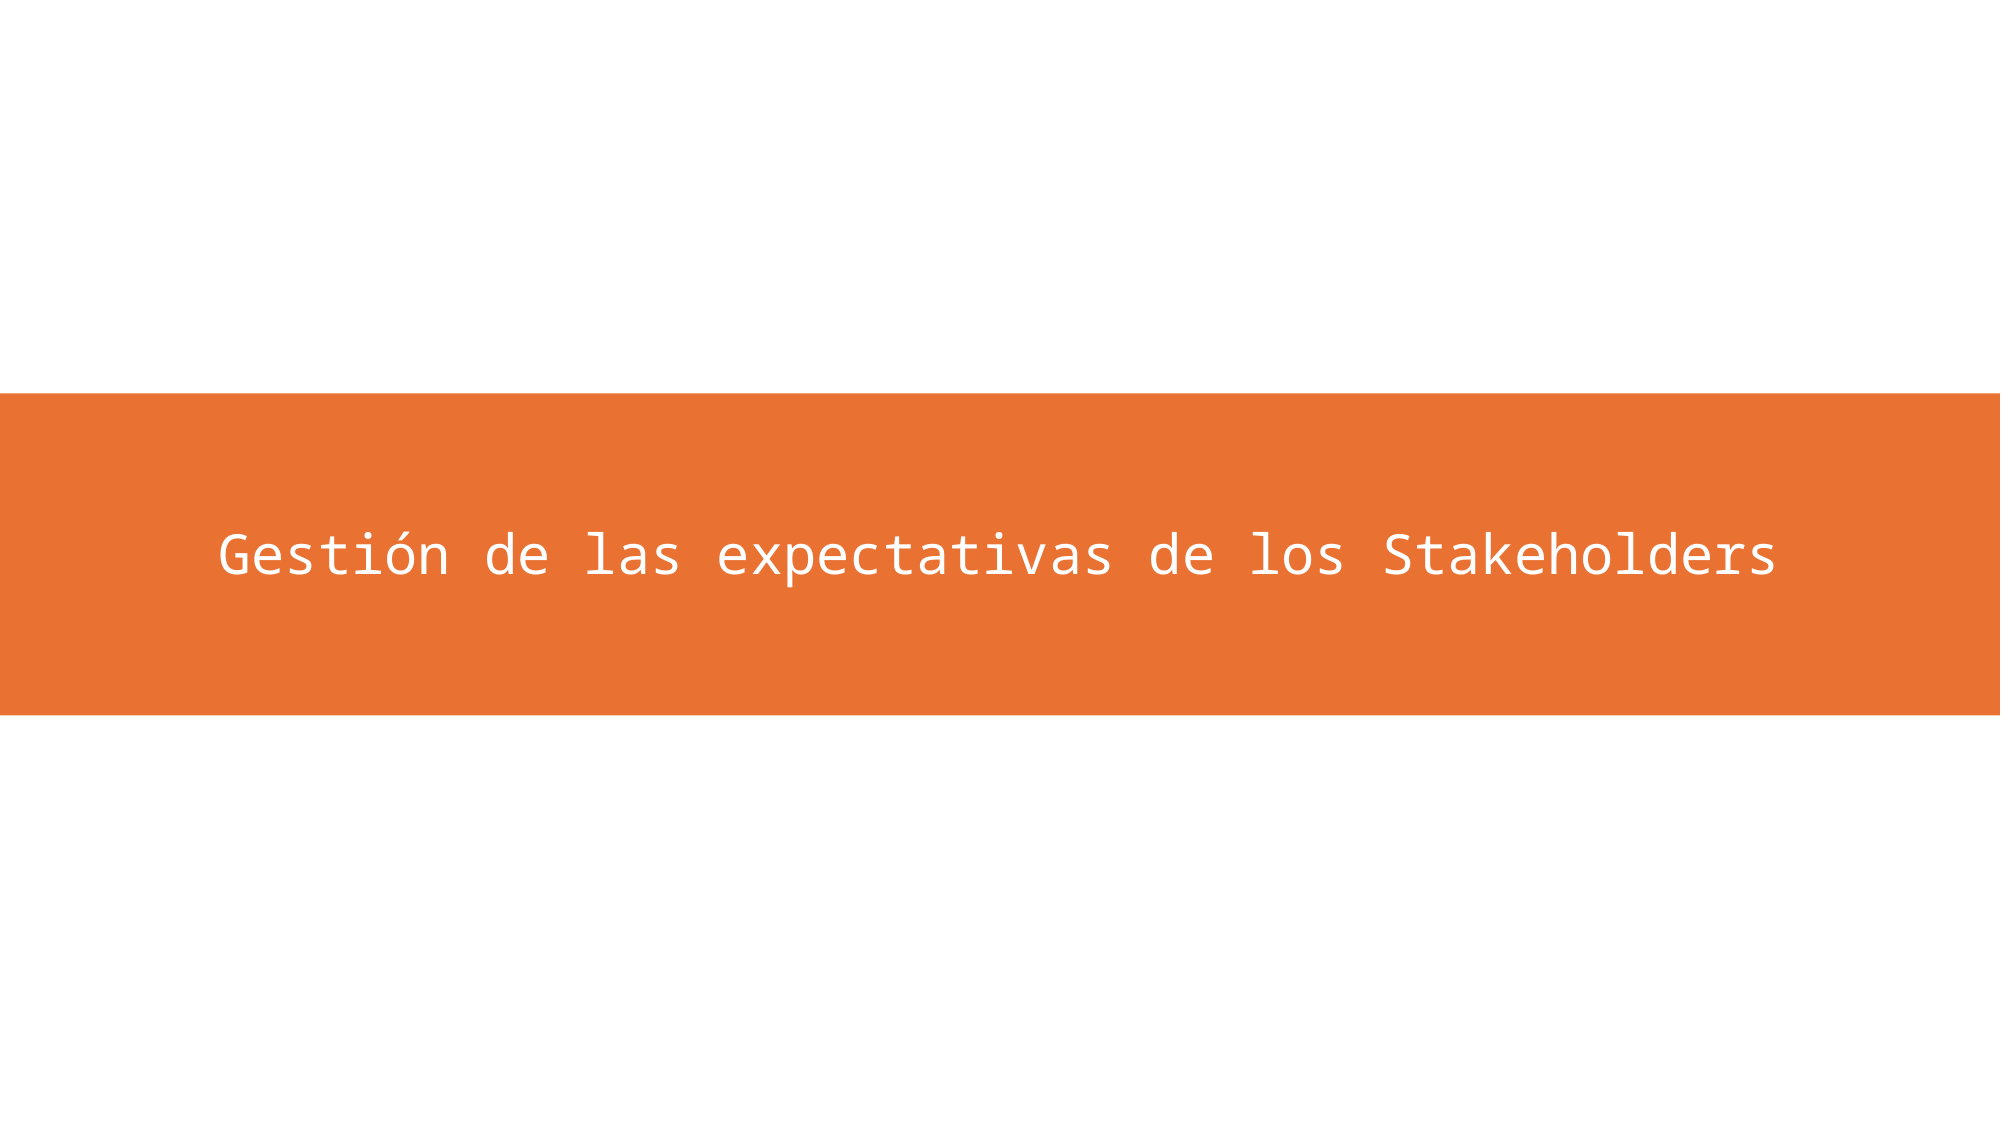

Gestión de las expectativas de los Stakeholders